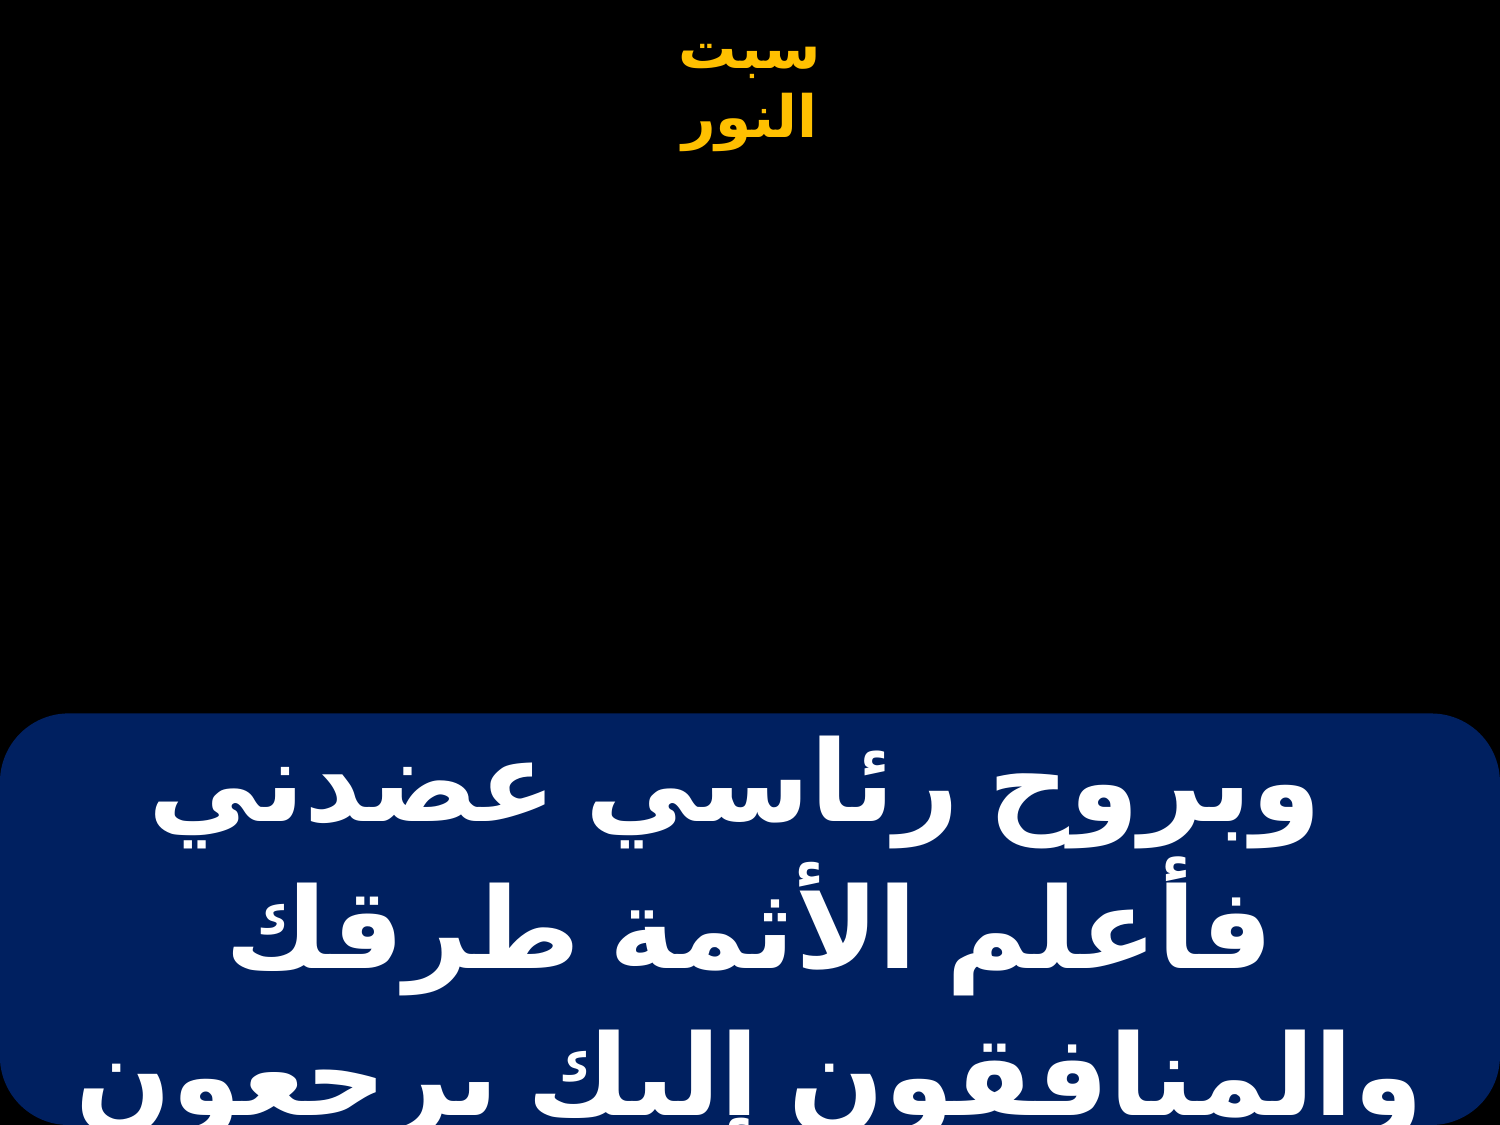

| وبروح رئاسي عضدني فأعلم الأثمة طرقك والمنافقون إليك يرجعون |
| --- |